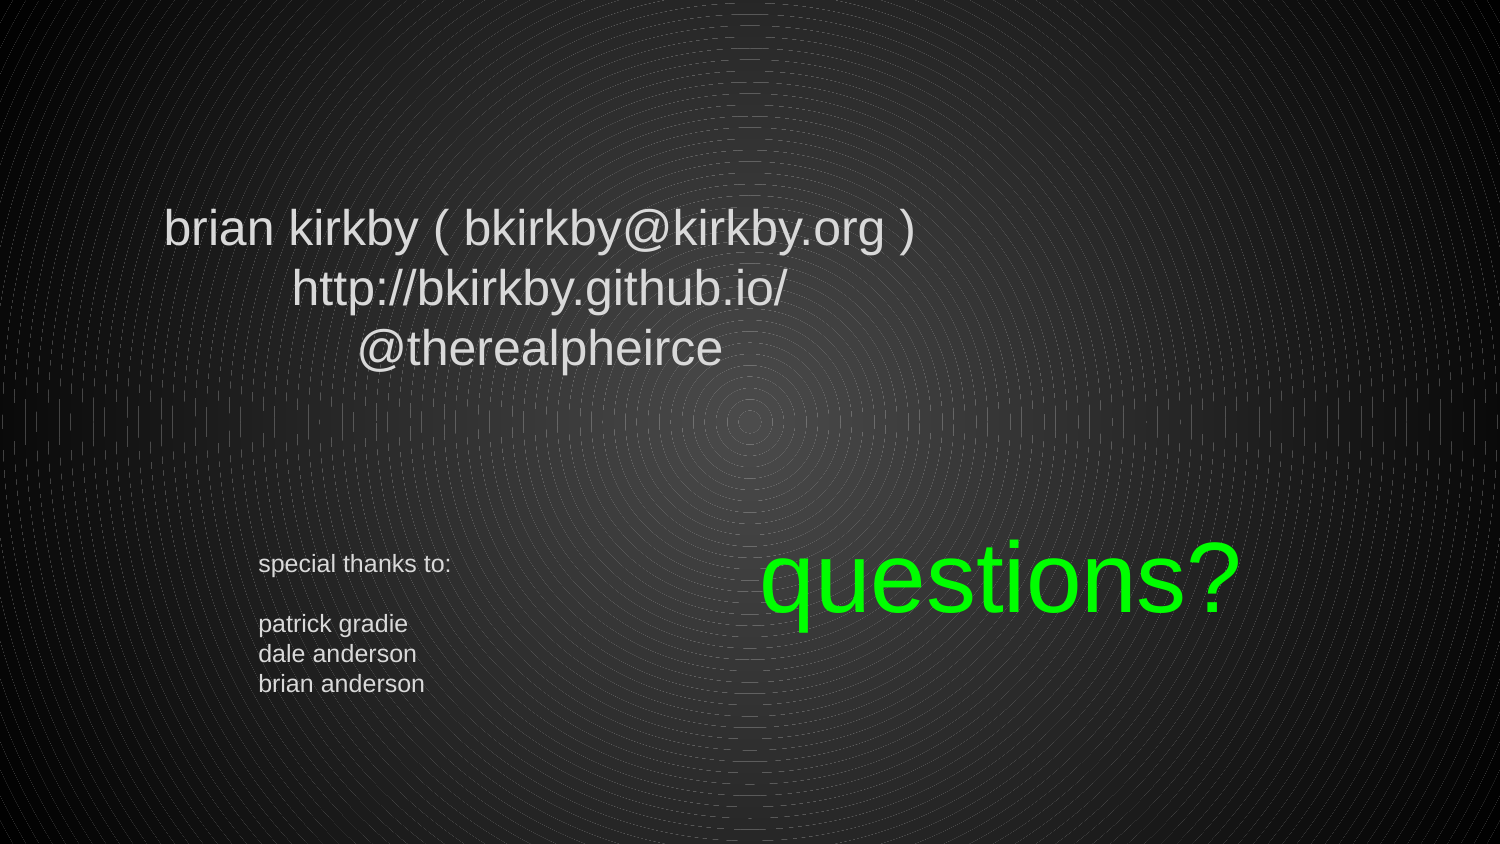

brian kirkby ( bkirkby@kirkby.org )
http://bkirkby.github.io/
@therealpheirce
questions?
special thanks to:

patrick gradie
dale anderson
brian anderson